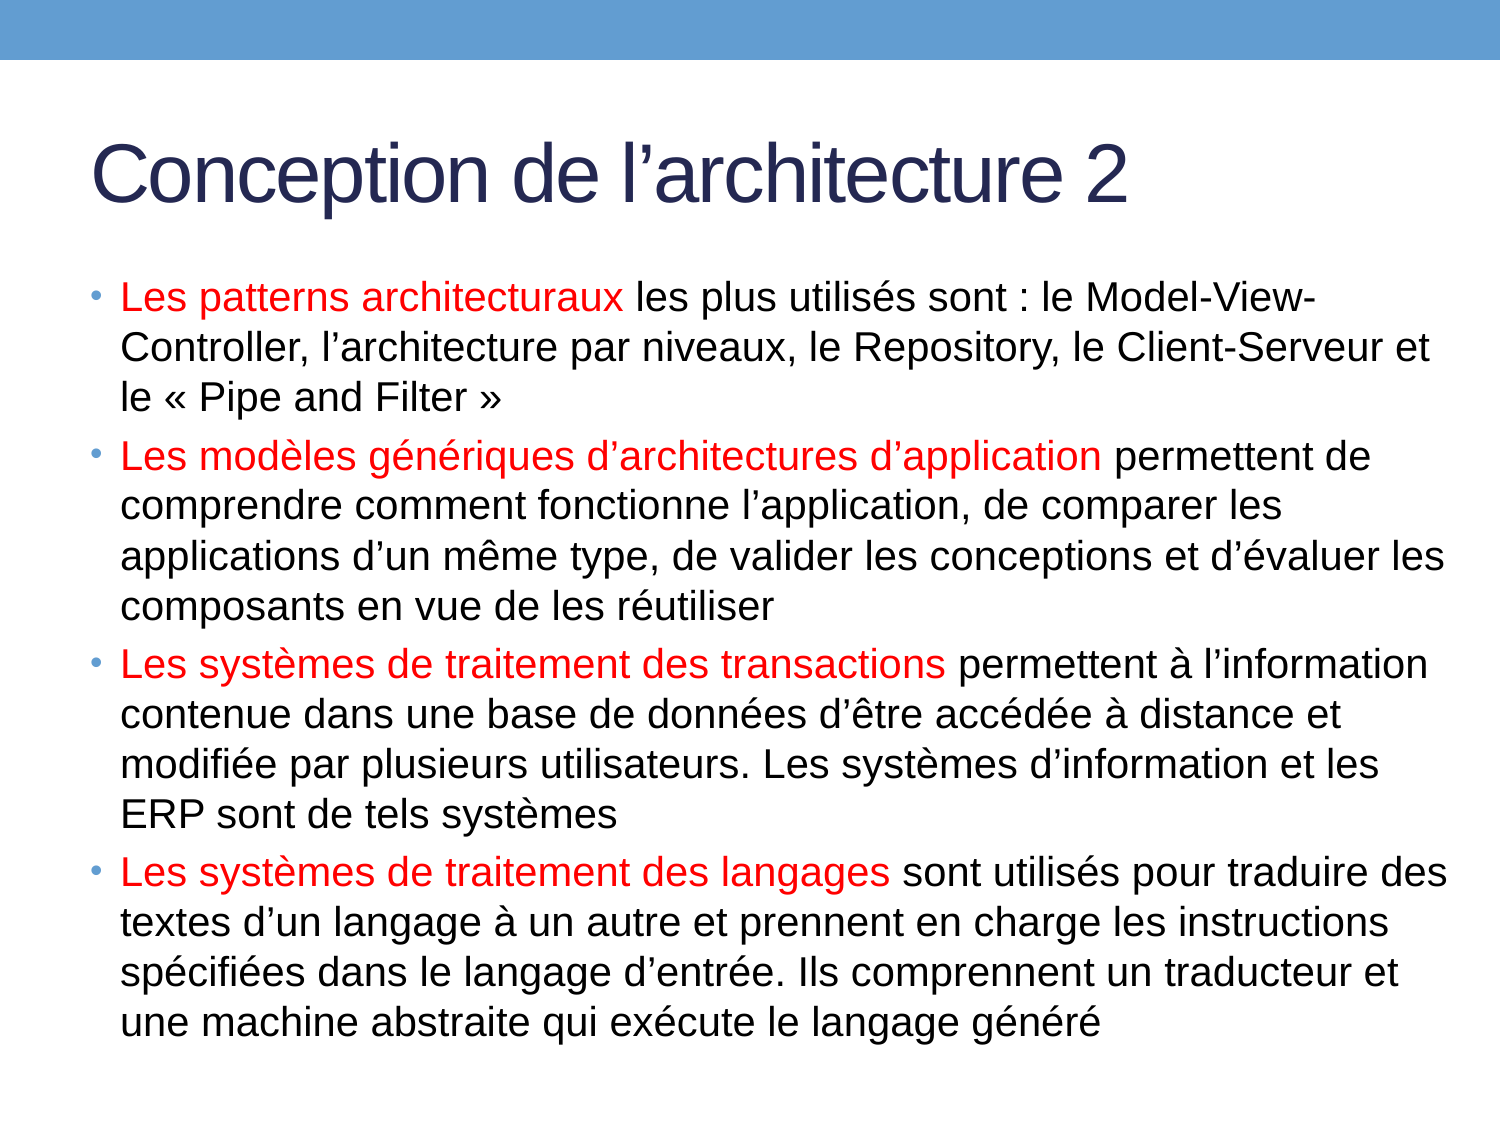

# Conception de l’architecture 2
Les patterns architecturaux les plus utilisés sont : le Model-View-Controller, l’architecture par niveaux, le Repository, le Client-Serveur et le « Pipe and Filter »
Les modèles génériques d’architectures d’application permettent de comprendre comment fonctionne l’application, de comparer les applications d’un même type, de valider les conceptions et d’évaluer les composants en vue de les réutiliser
Les systèmes de traitement des transactions permettent à l’information contenue dans une base de données d’être accédée à distance et modifiée par plusieurs utilisateurs. Les systèmes d’information et les ERP sont de tels systèmes
Les systèmes de traitement des langages sont utilisés pour traduire des textes d’un langage à un autre et prennent en charge les instructions spécifiées dans le langage d’entrée. Ils comprennent un traducteur et une machine abstraite qui exécute le langage généré